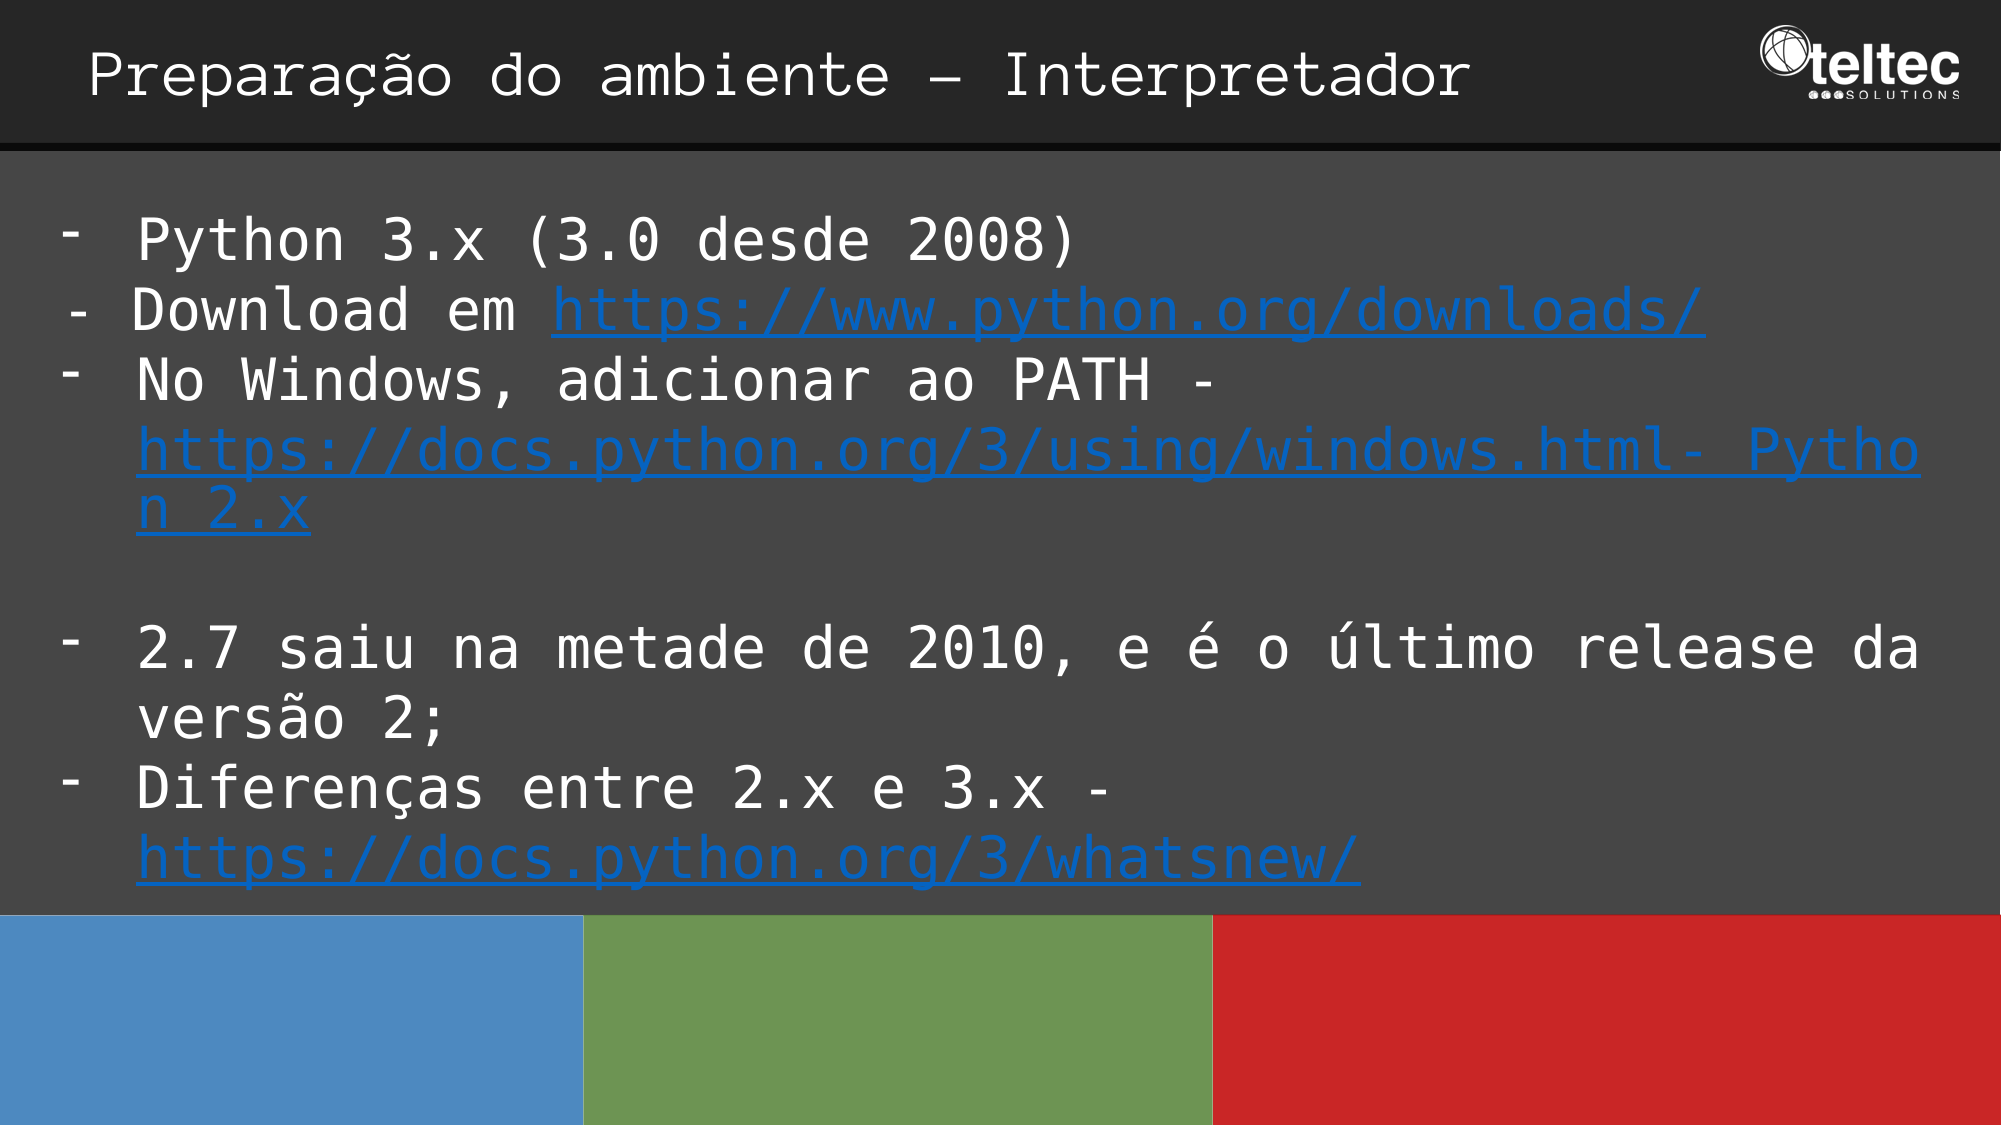

Preparação do ambiente - Interpretador
Python 3.x (3.0 desde 2008)
- Download em https://www.python.org/downloads/
No Windows, adicionar ao PATH - https://docs.python.org/3/using/windows.html- Python 2.x
2.7 saiu na metade de 2010, e é o último release da versão 2;
Diferenças entre 2.x e 3.x - https://docs.python.org/3/whatsnew/